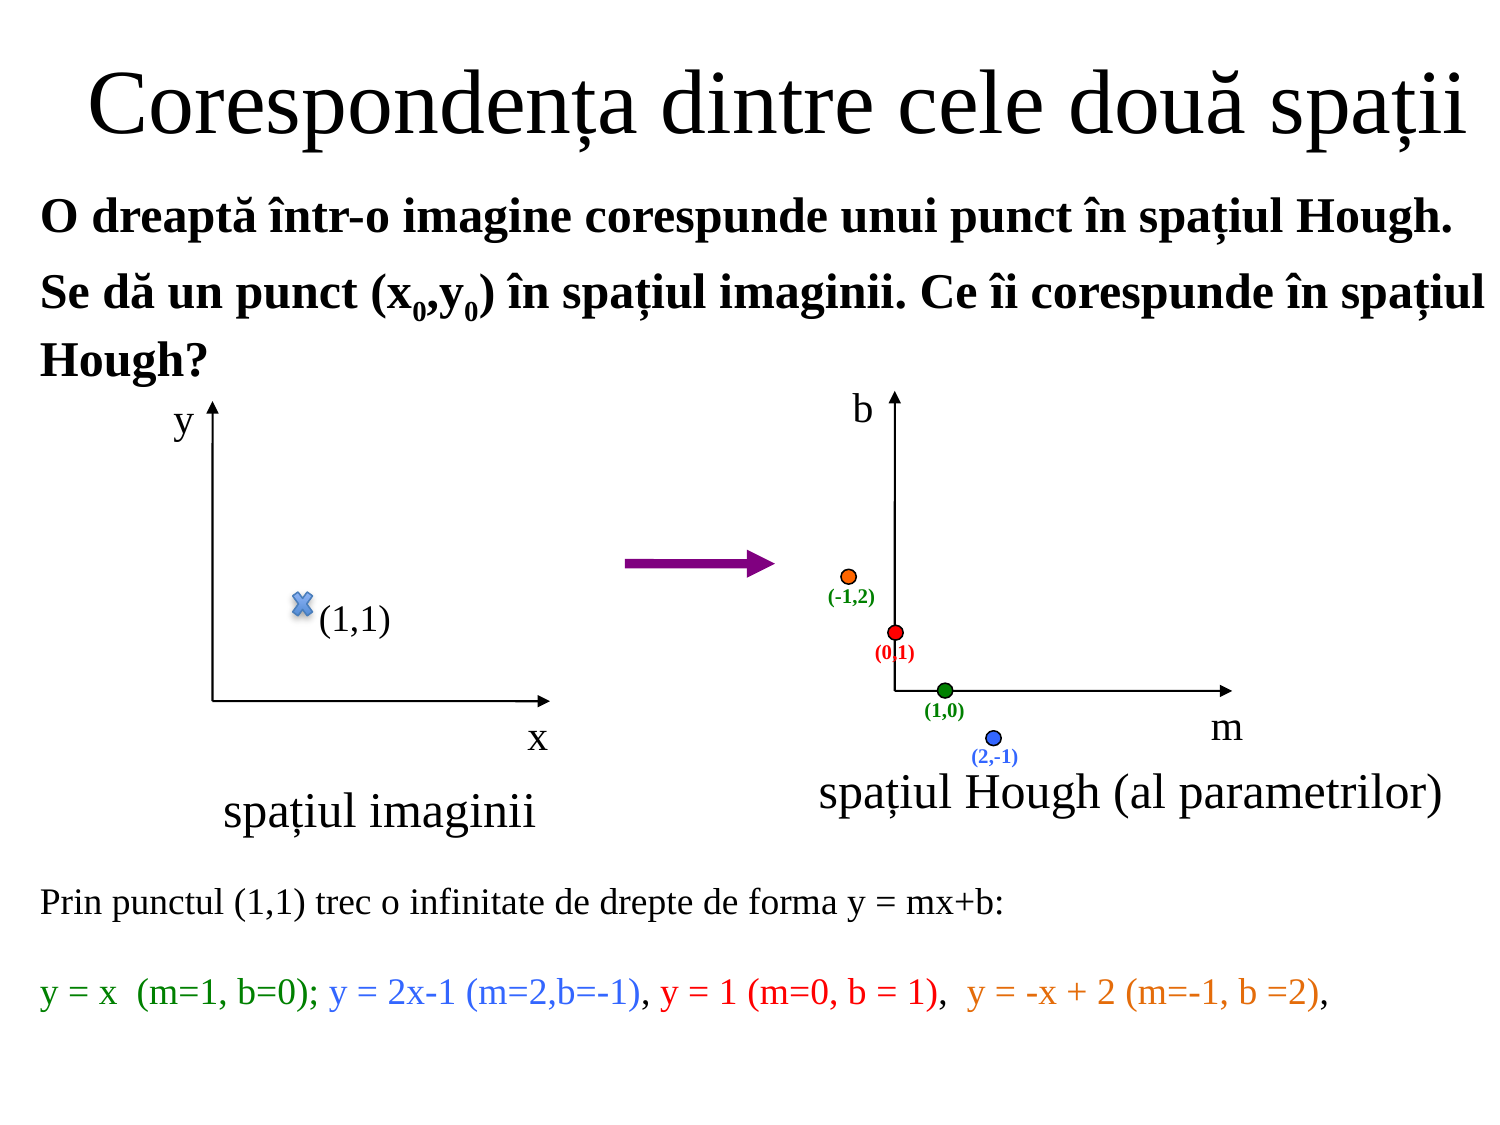

# Corespondența dintre cele două spații
O dreaptă într-o imagine corespunde unui punct în spațiul Hough.
Se dă un punct (x0,y0) în spațiul imaginii. Ce îi corespunde în spațiul Hough?
b
y

(-1,2)

(1,1)

(0,1)

(1,0)

m

x

(2,-1)
spațiul Hough (al parametrilor)
spațiul imaginii
Prin punctul (1,1) trec o infinitate de drepte de forma y = mx+b:

y = x  (m=1, b=0); y = 2x-1 (m=2,b=-1), y = 1 (m=0, b = 1),  y = -x + 2 (m=-1, b =2),